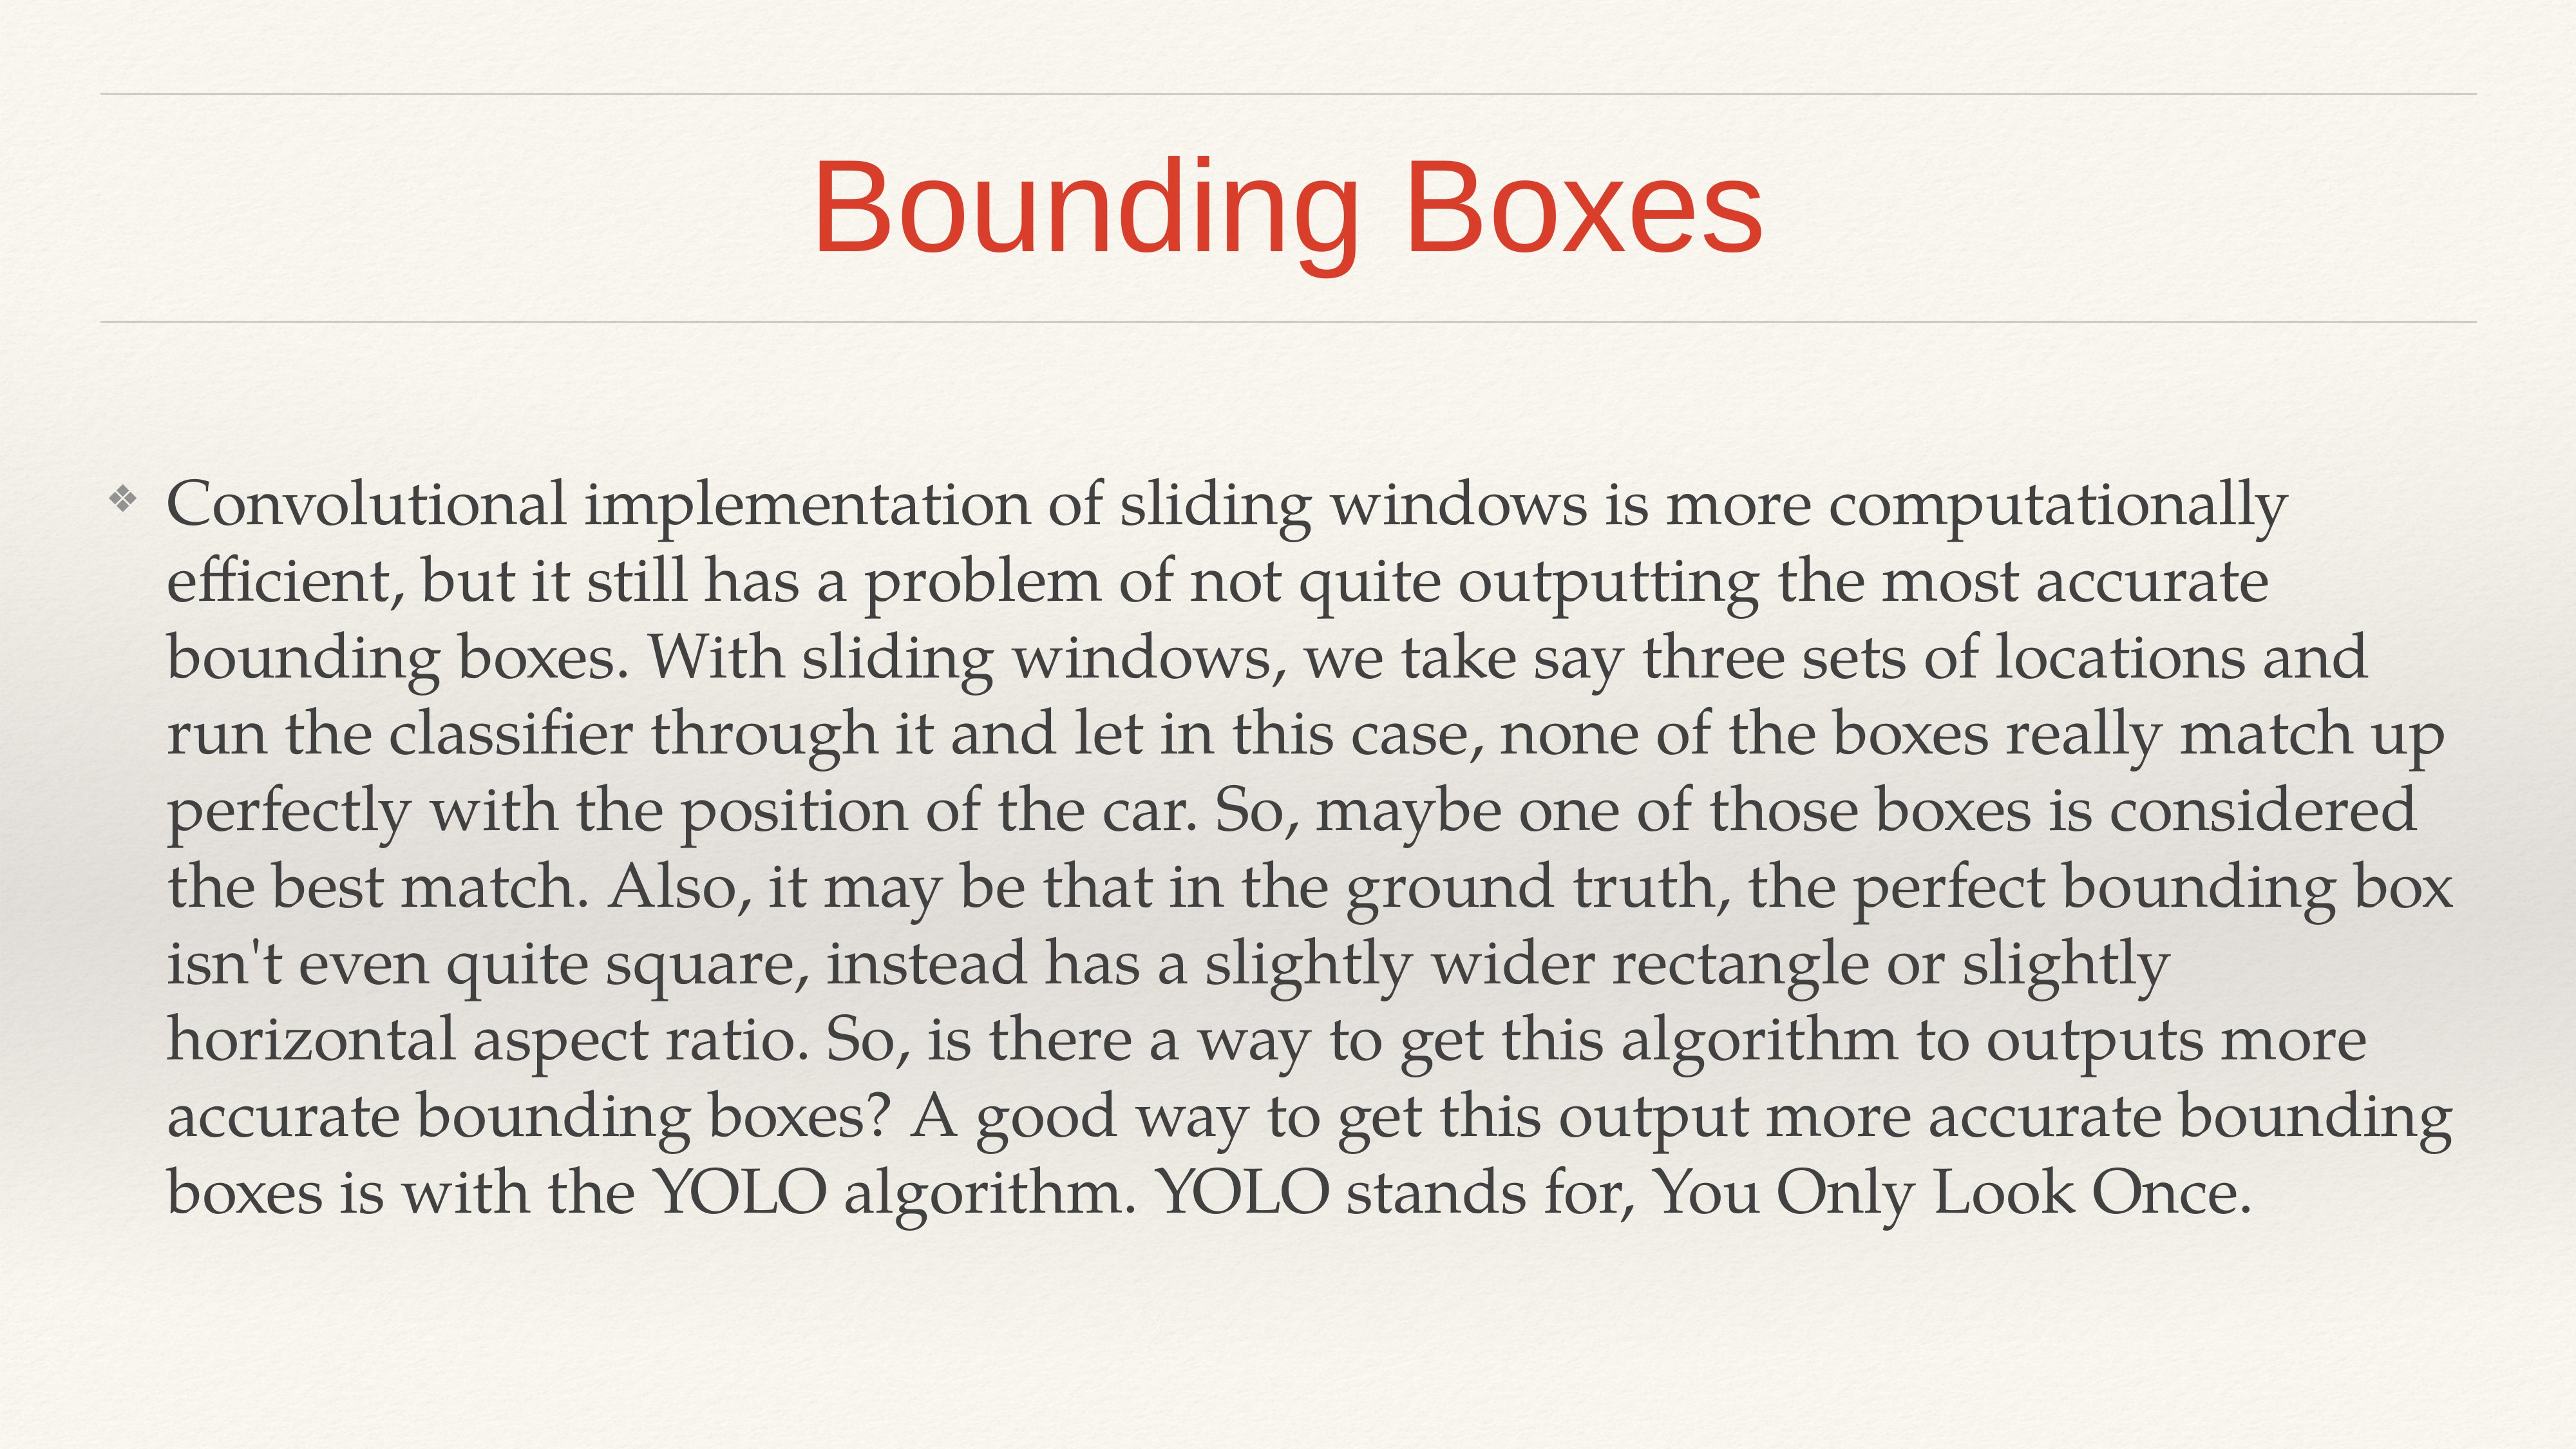

# Bounding Boxes
Convolutional implementation of sliding windows is more computationally efficient, but it still has a problem of not quite outputting the most accurate bounding boxes. With sliding windows, we take say three sets of locations and run the classifier through it and let in this case, none of the boxes really match up perfectly with the position of the car. So, maybe one of those boxes is considered the best match. Also, it may be that in the ground truth, the perfect bounding box isn't even quite square, instead has a slightly wider rectangle or slightly horizontal aspect ratio. So, is there a way to get this algorithm to outputs more accurate bounding boxes? A good way to get this output more accurate bounding boxes is with the YOLO algorithm. YOLO stands for, You Only Look Once.